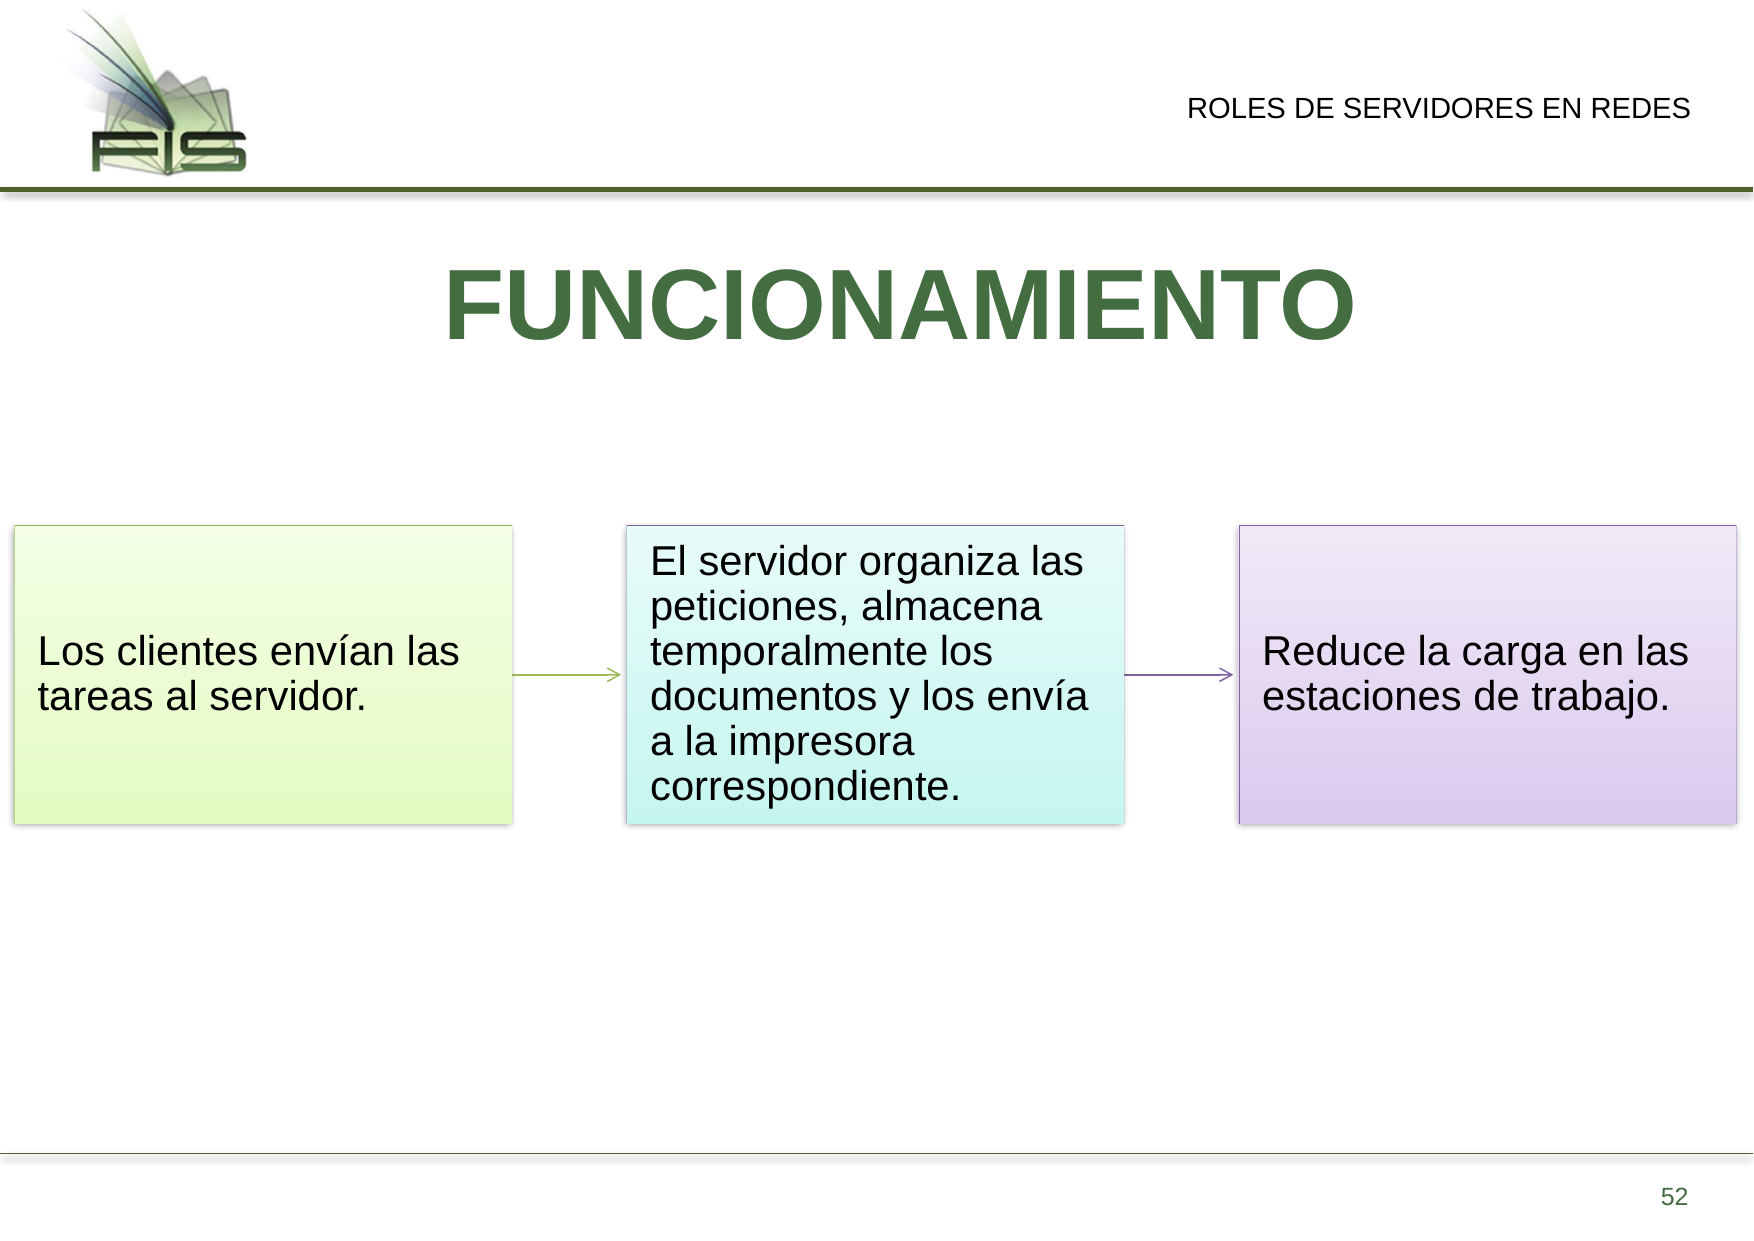

ROLES DE SERVIDORES EN REDES

# FUNCIONAMIENTO

Los clientes envían las tareas al servidor.

El servidor organiza las peticiones, almacena temporalmente los documentos y los envía a la impresora correspondiente.
Reduce la carga en las estaciones de trabajo.

52